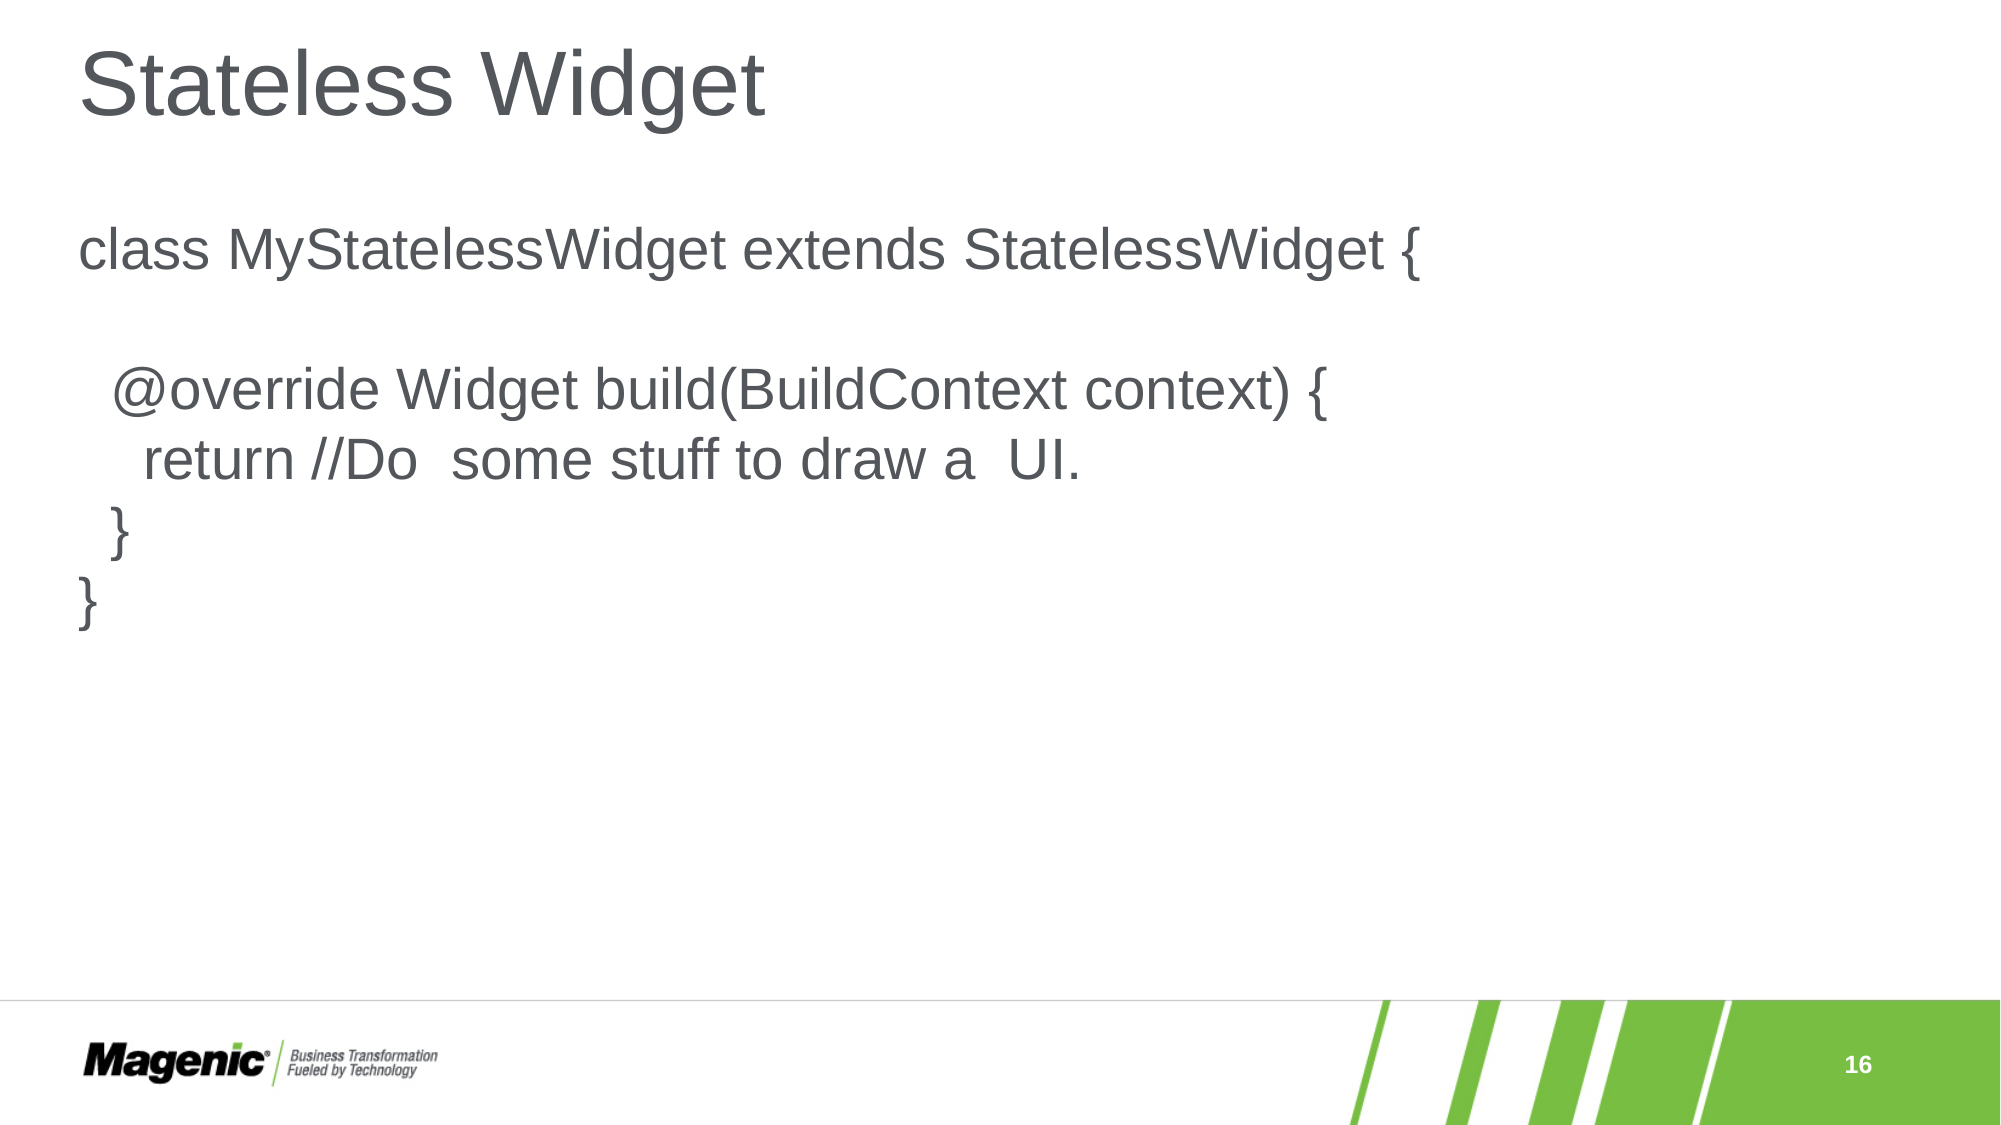

# Stateless Widget
class MyStatelessWidget extends StatelessWidget {

  @override Widget build(BuildContext context) {
    return //Do  some stuff to draw a  UI.
  }
}